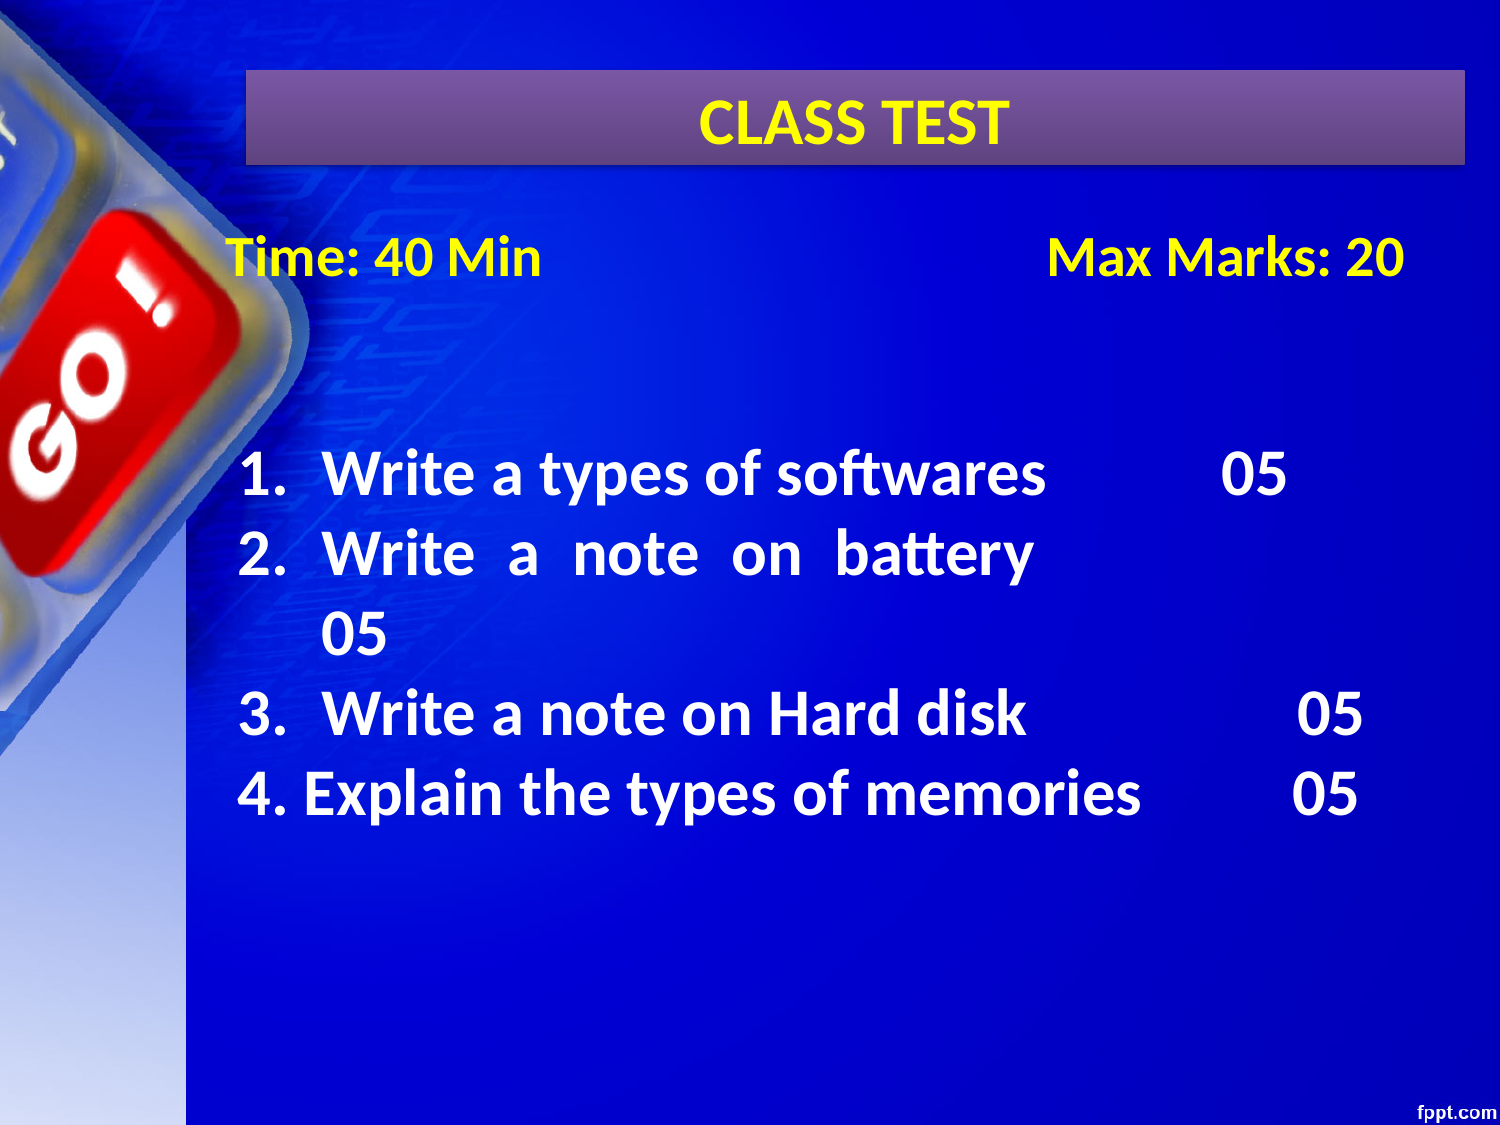

CLASS TEST
Time: 40 Min                                      Max Marks: 20
Write a types of softwares		05
Write a note on battery			05
Write a note on Hard disk                  05
4. Explain the types of memories          05